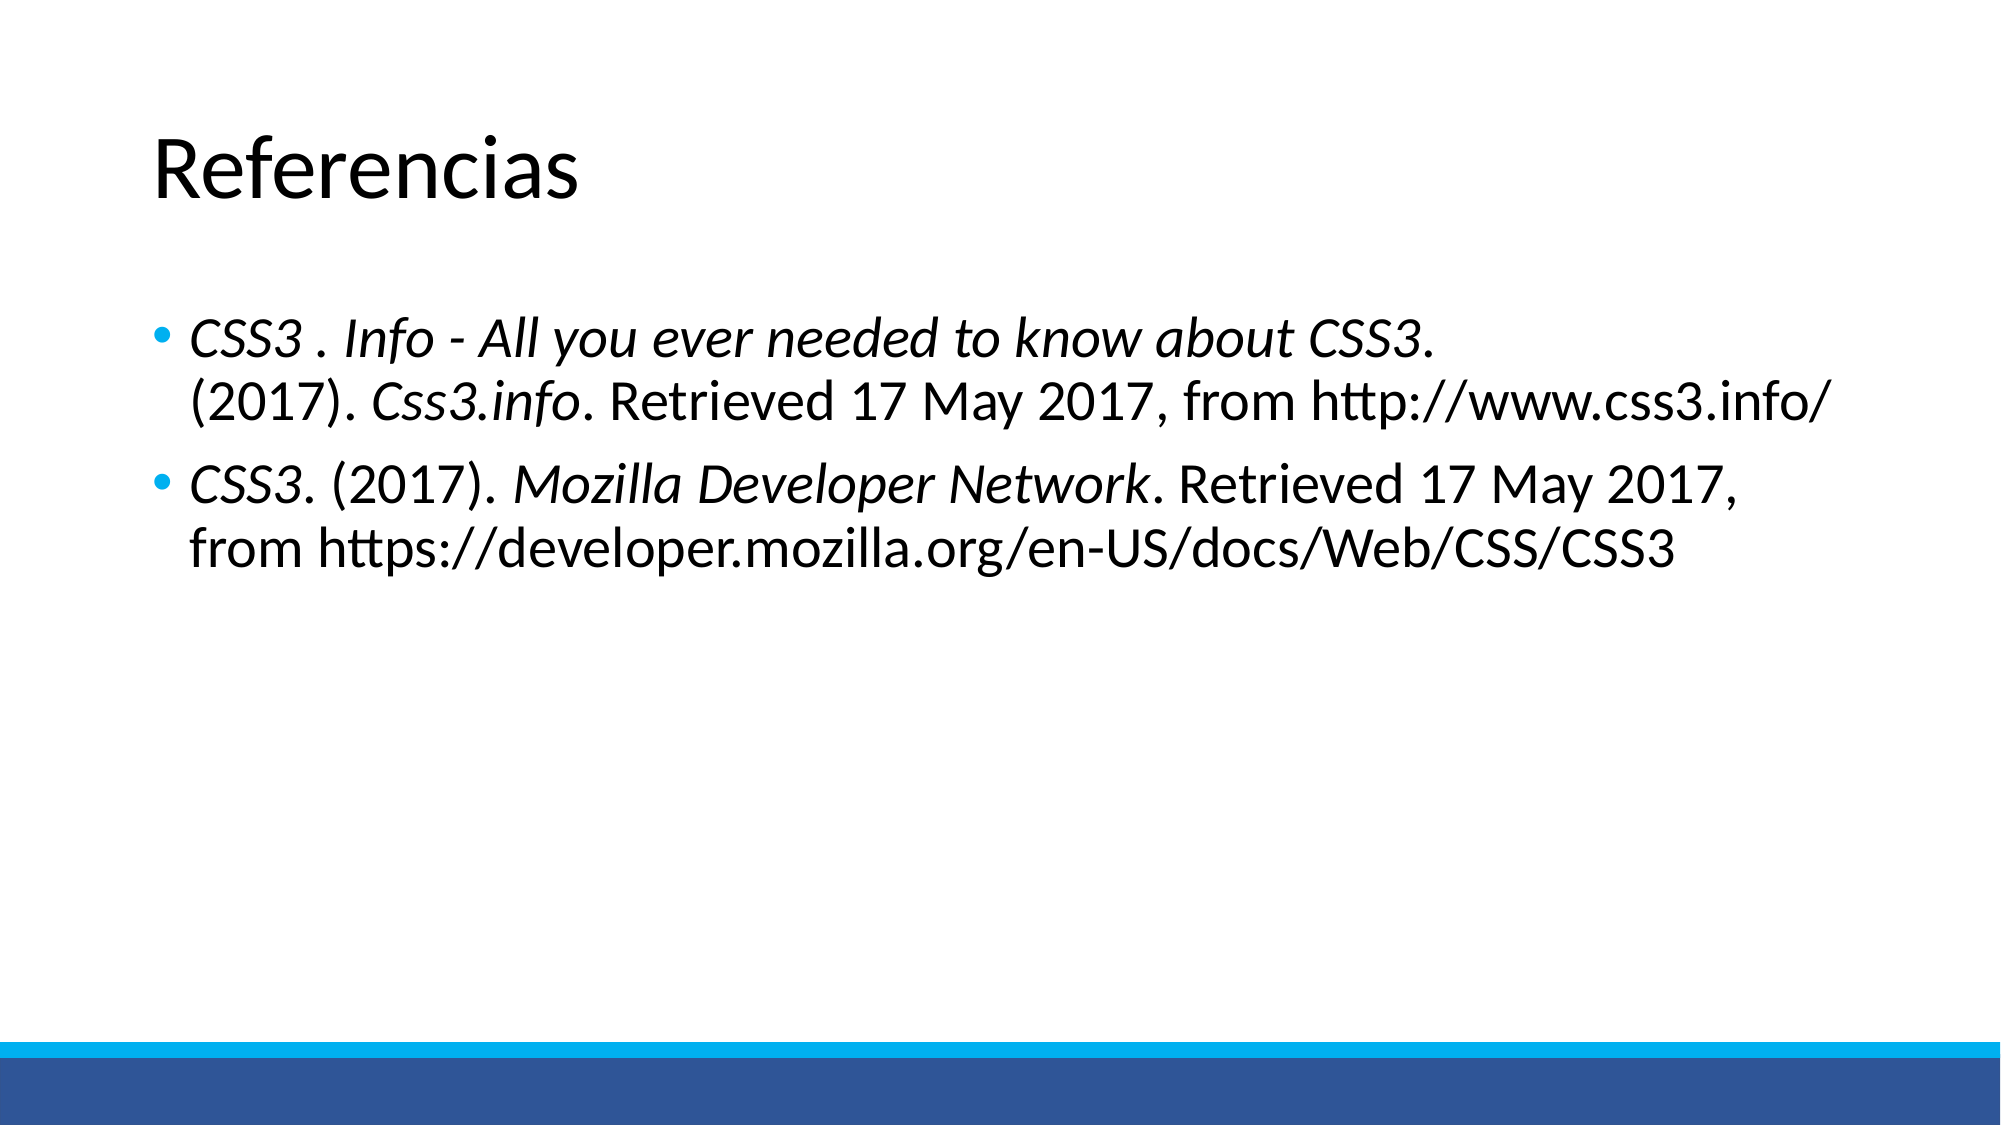

# Referencias
CSS3 . Info - All you ever needed to know about CSS3. (2017). Css3.info. Retrieved 17 May 2017, from http://www.css3.info/
CSS3. (2017). Mozilla Developer Network. Retrieved 17 May 2017, from https://developer.mozilla.org/en-US/docs/Web/CSS/CSS3